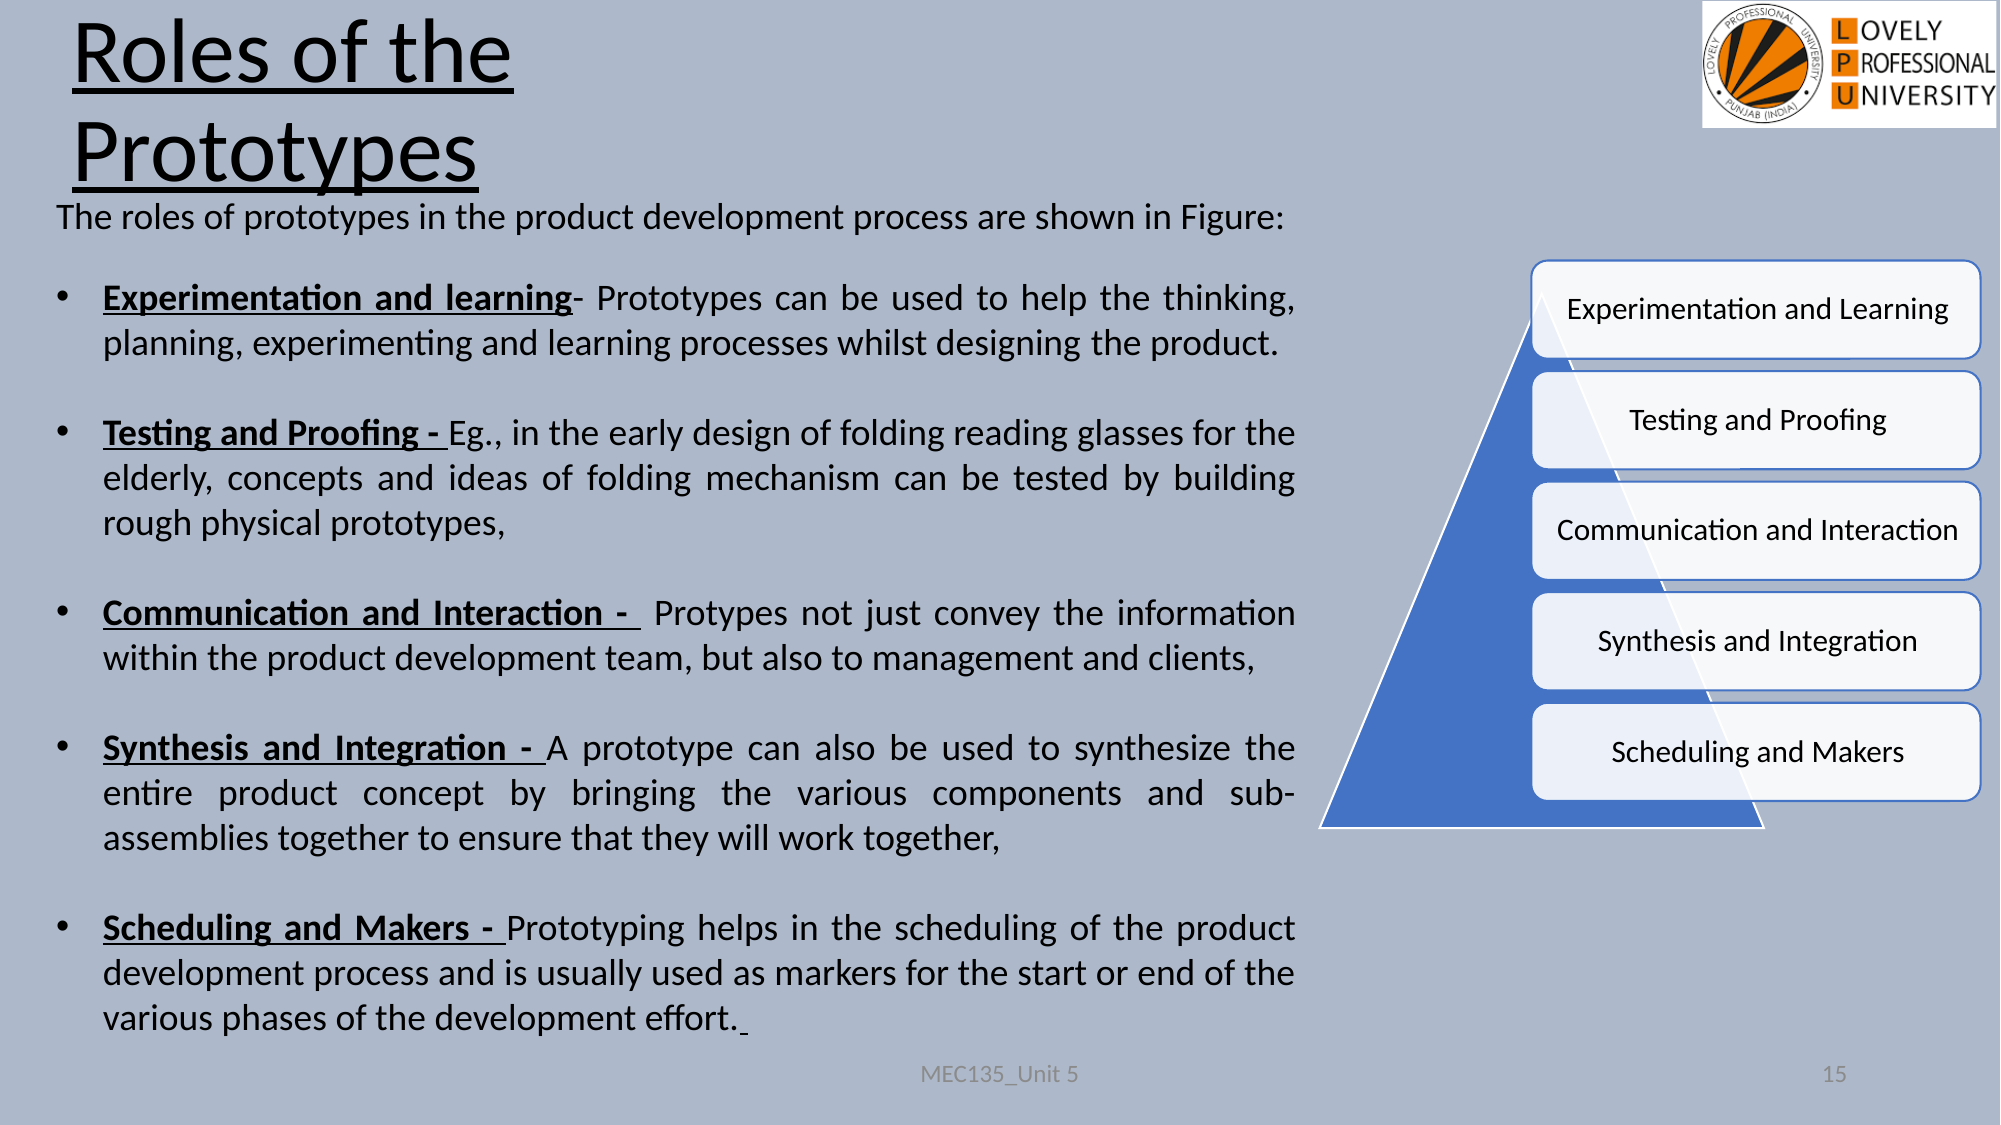

# Roles of the Prototypes
The roles of prototypes in the product development process are shown in Figure:
Experimentation and Learning
Testing and Proofing
Communication and Interaction
Synthesis and Integration
Scheduling and Makers
Experimentation and learning- Prototypes can be used to help the thinking, planning, experimenting and learning processes whilst designing the product.

Testing and Proofing - Eg., in the early design of folding reading glasses for the elderly, concepts and ideas of folding mechanism can be tested by building rough physical prototypes,

Communication and Interaction -  Protypes not just convey the information within the product development team, but also to management and clients,

Synthesis and Integration - A prototype can also be used to synthesize the entire product concept by bringing the various components and sub-assemblies together to ensure that they will work together,

Scheduling and Makers - Prototyping helps in the scheduling of the product development process and is usually used as markers for the start or end of the various phases of the development effort.

MEC135_Unit 5
15